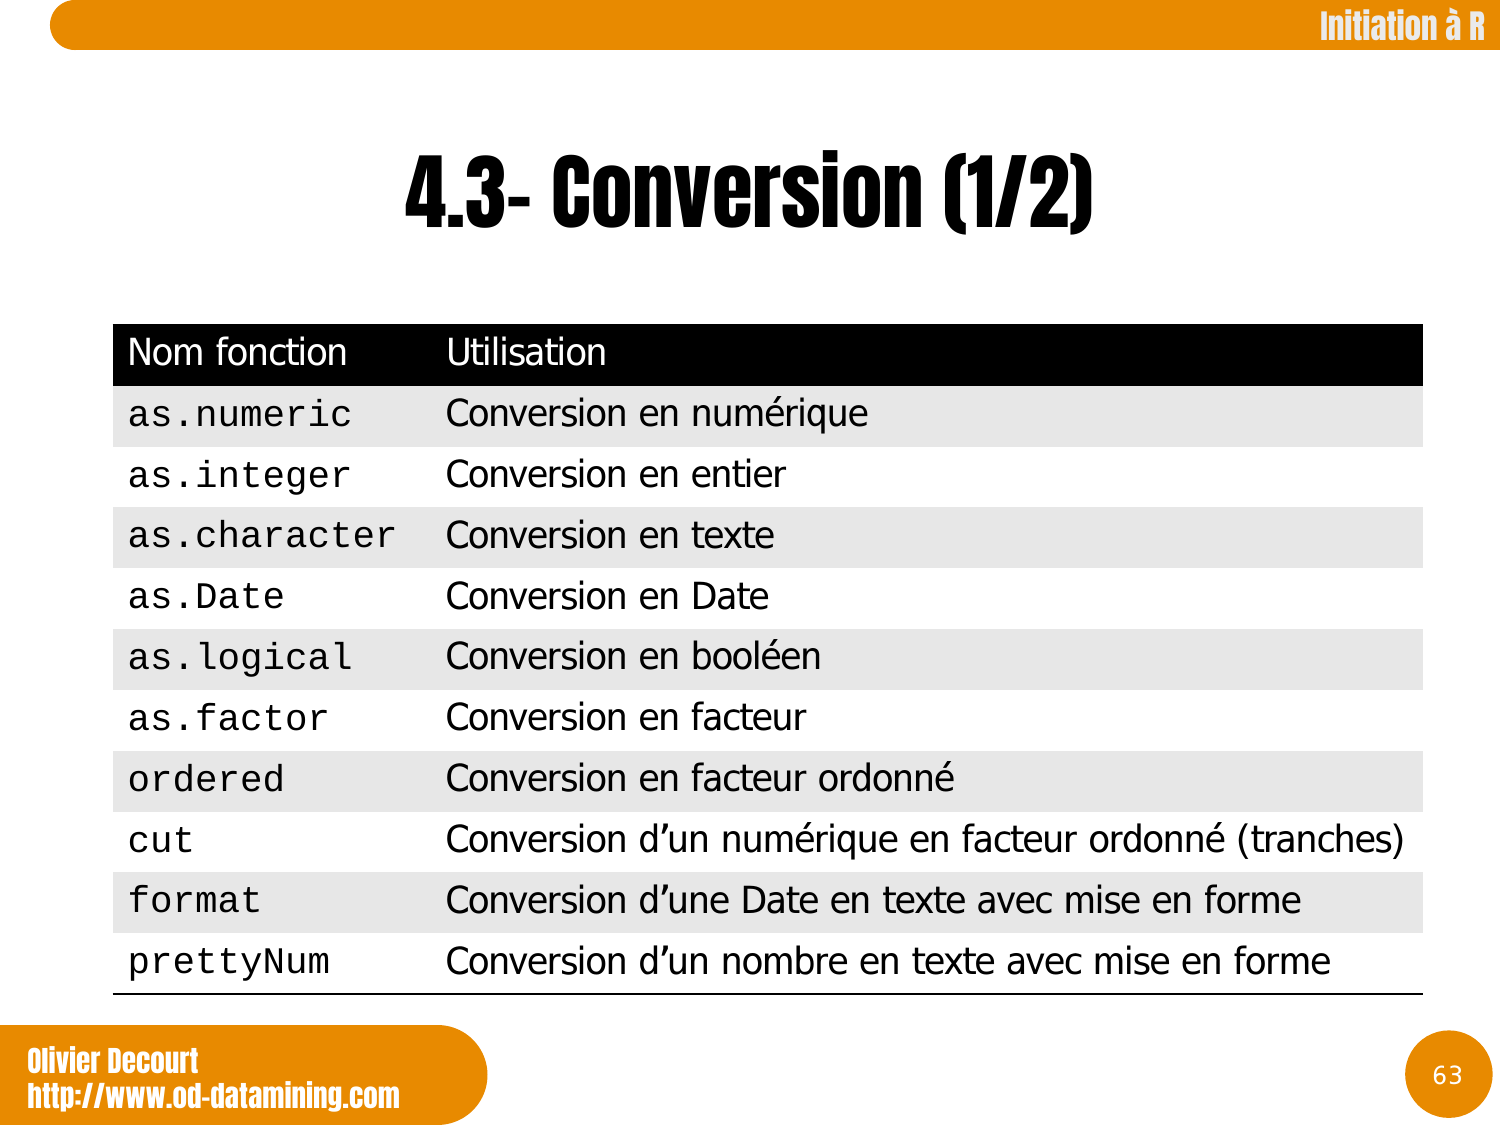

# 4.3- Conversion (1/2)
| Nom fonction | Utilisation |
| --- | --- |
| as.numeric | Conversion en numérique |
| as.integer | Conversion en entier |
| as.character | Conversion en texte |
| as.Date | Conversion en Date |
| as.logical | Conversion en booléen |
| as.factor | Conversion en facteur |
| ordered | Conversion en facteur ordonné |
| cut | Conversion d’un numérique en facteur ordonné (tranches) |
| format | Conversion d’une Date en texte avec mise en forme |
| prettyNum | Conversion d’un nombre en texte avec mise en forme |